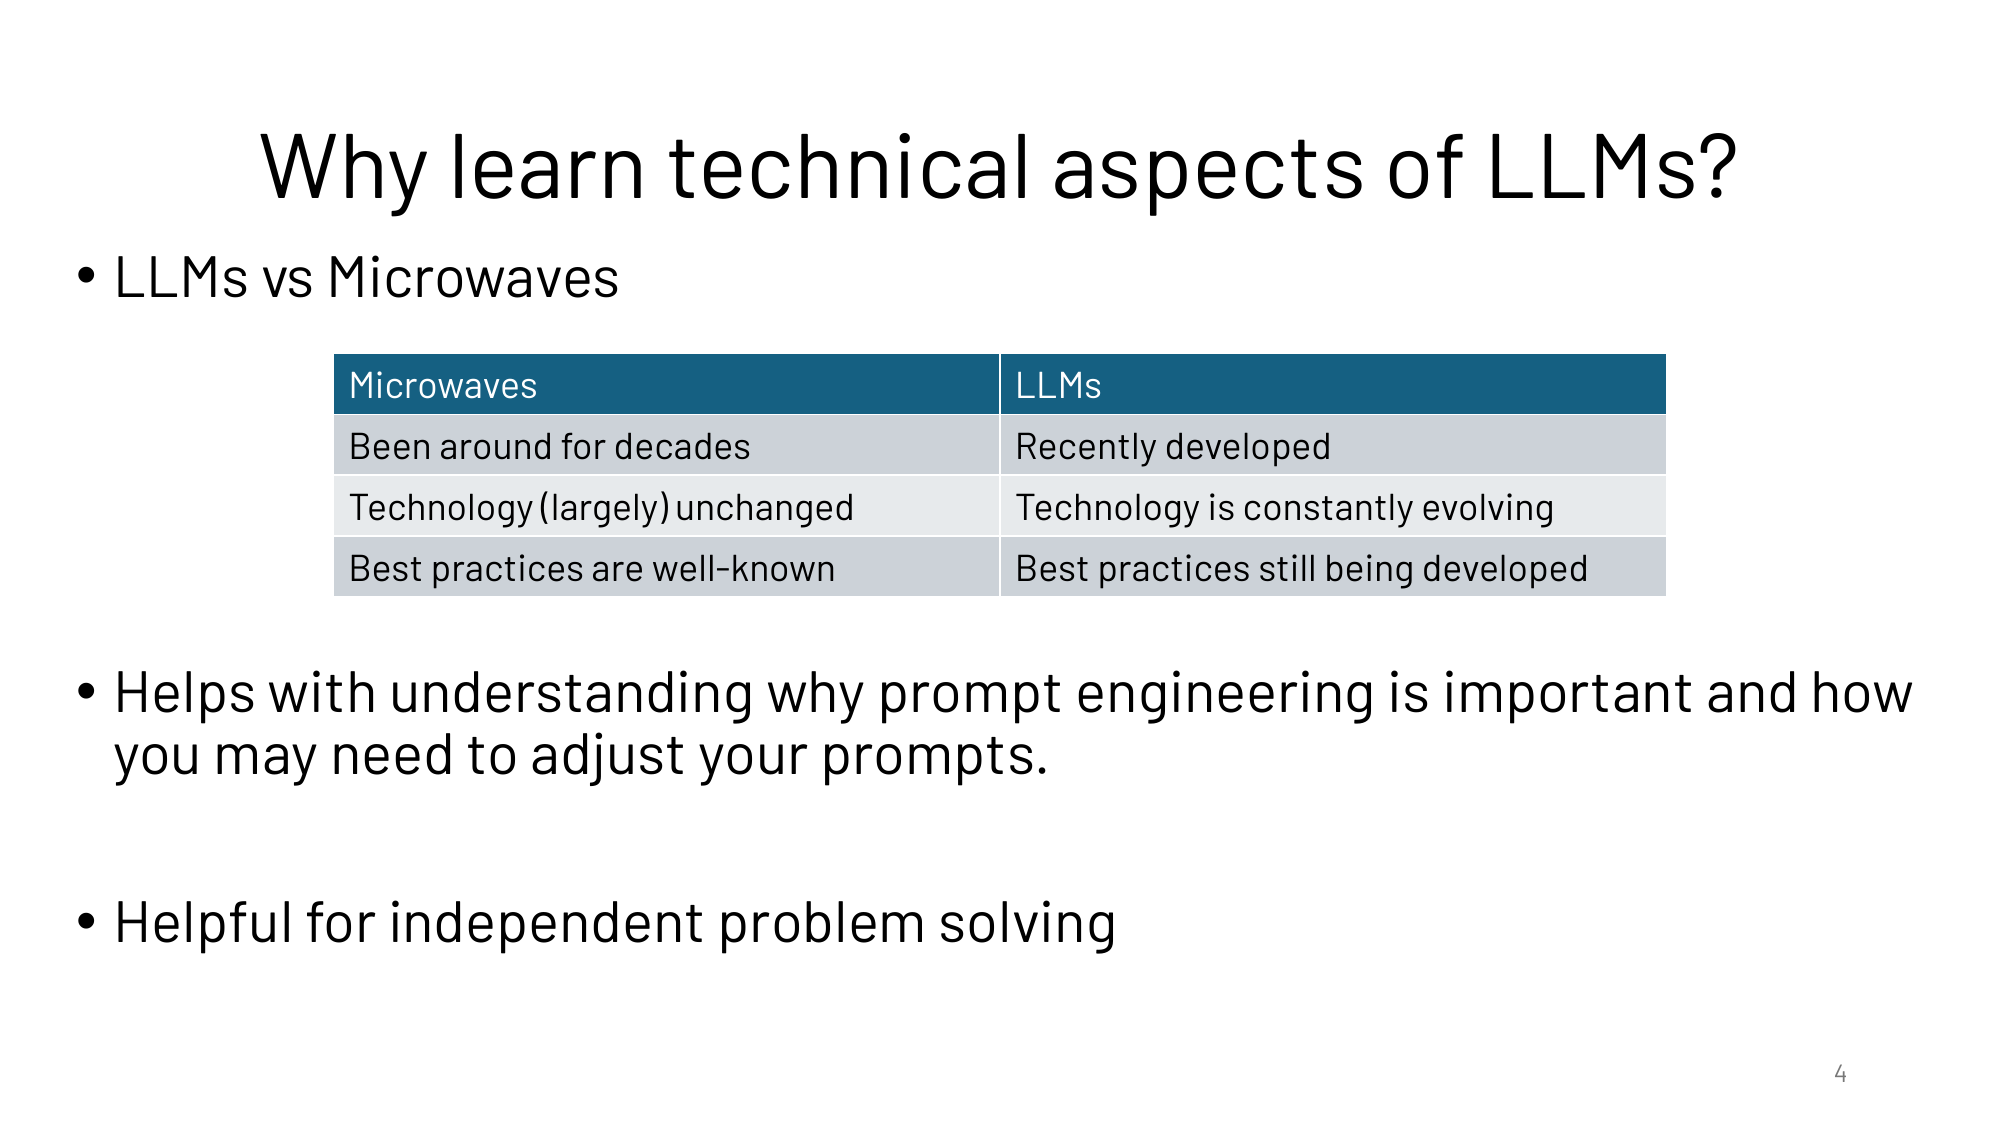

# Why learn technical aspects of LLMs?
LLMs vs Microwaves

Helps with understanding why prompt engineering is important and how you may need to adjust your prompts.

Helpful for independent problem solving
| Microwaves | LLMs |
| --- | --- |
| Been around for decades | Recently developed |
| Technology (largely) unchanged | Technology is constantly evolving |
| Best practices are well-known | Best practices still being developed |
4